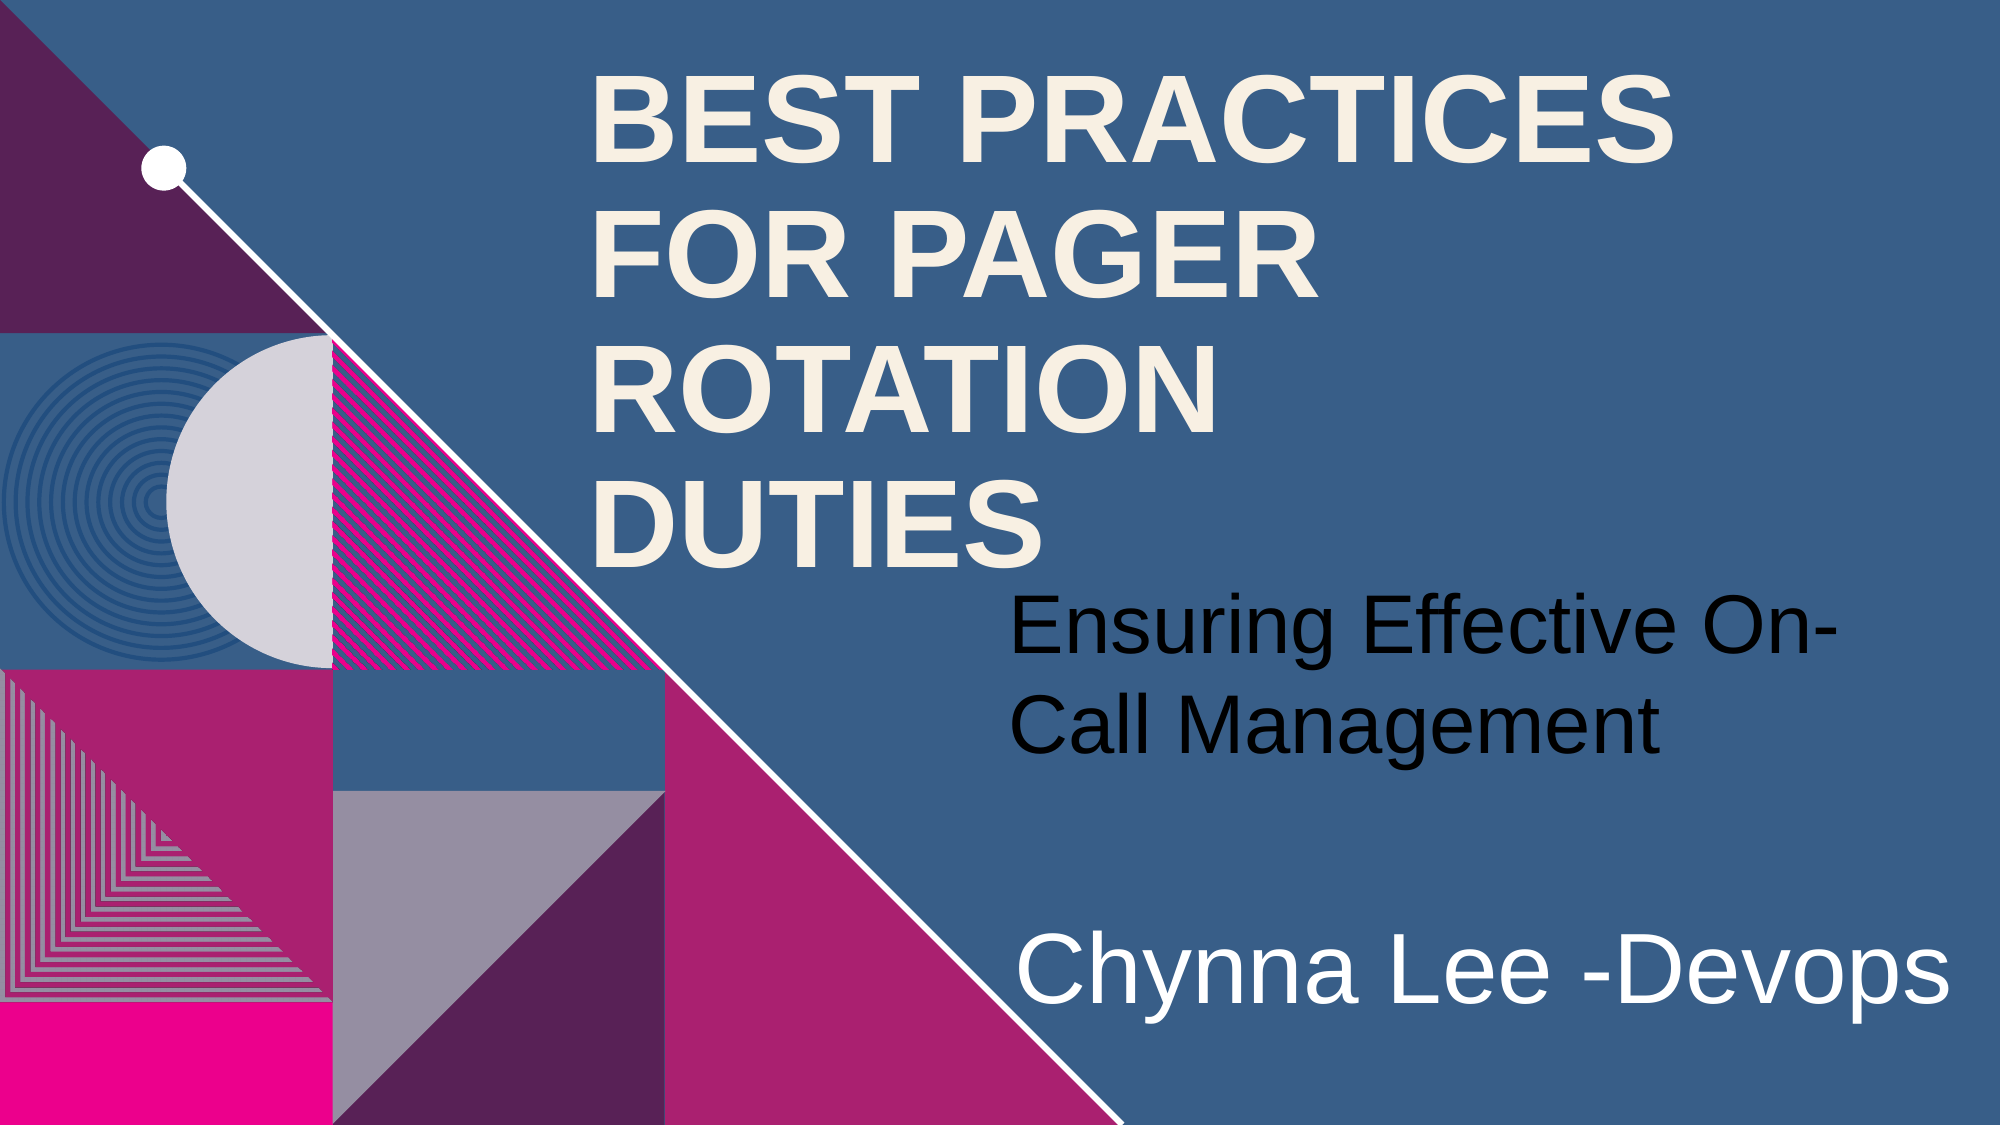

# Best practices for pager rotation duties
Ensuring Effective On-Call Management
Chynna Lee -Devops